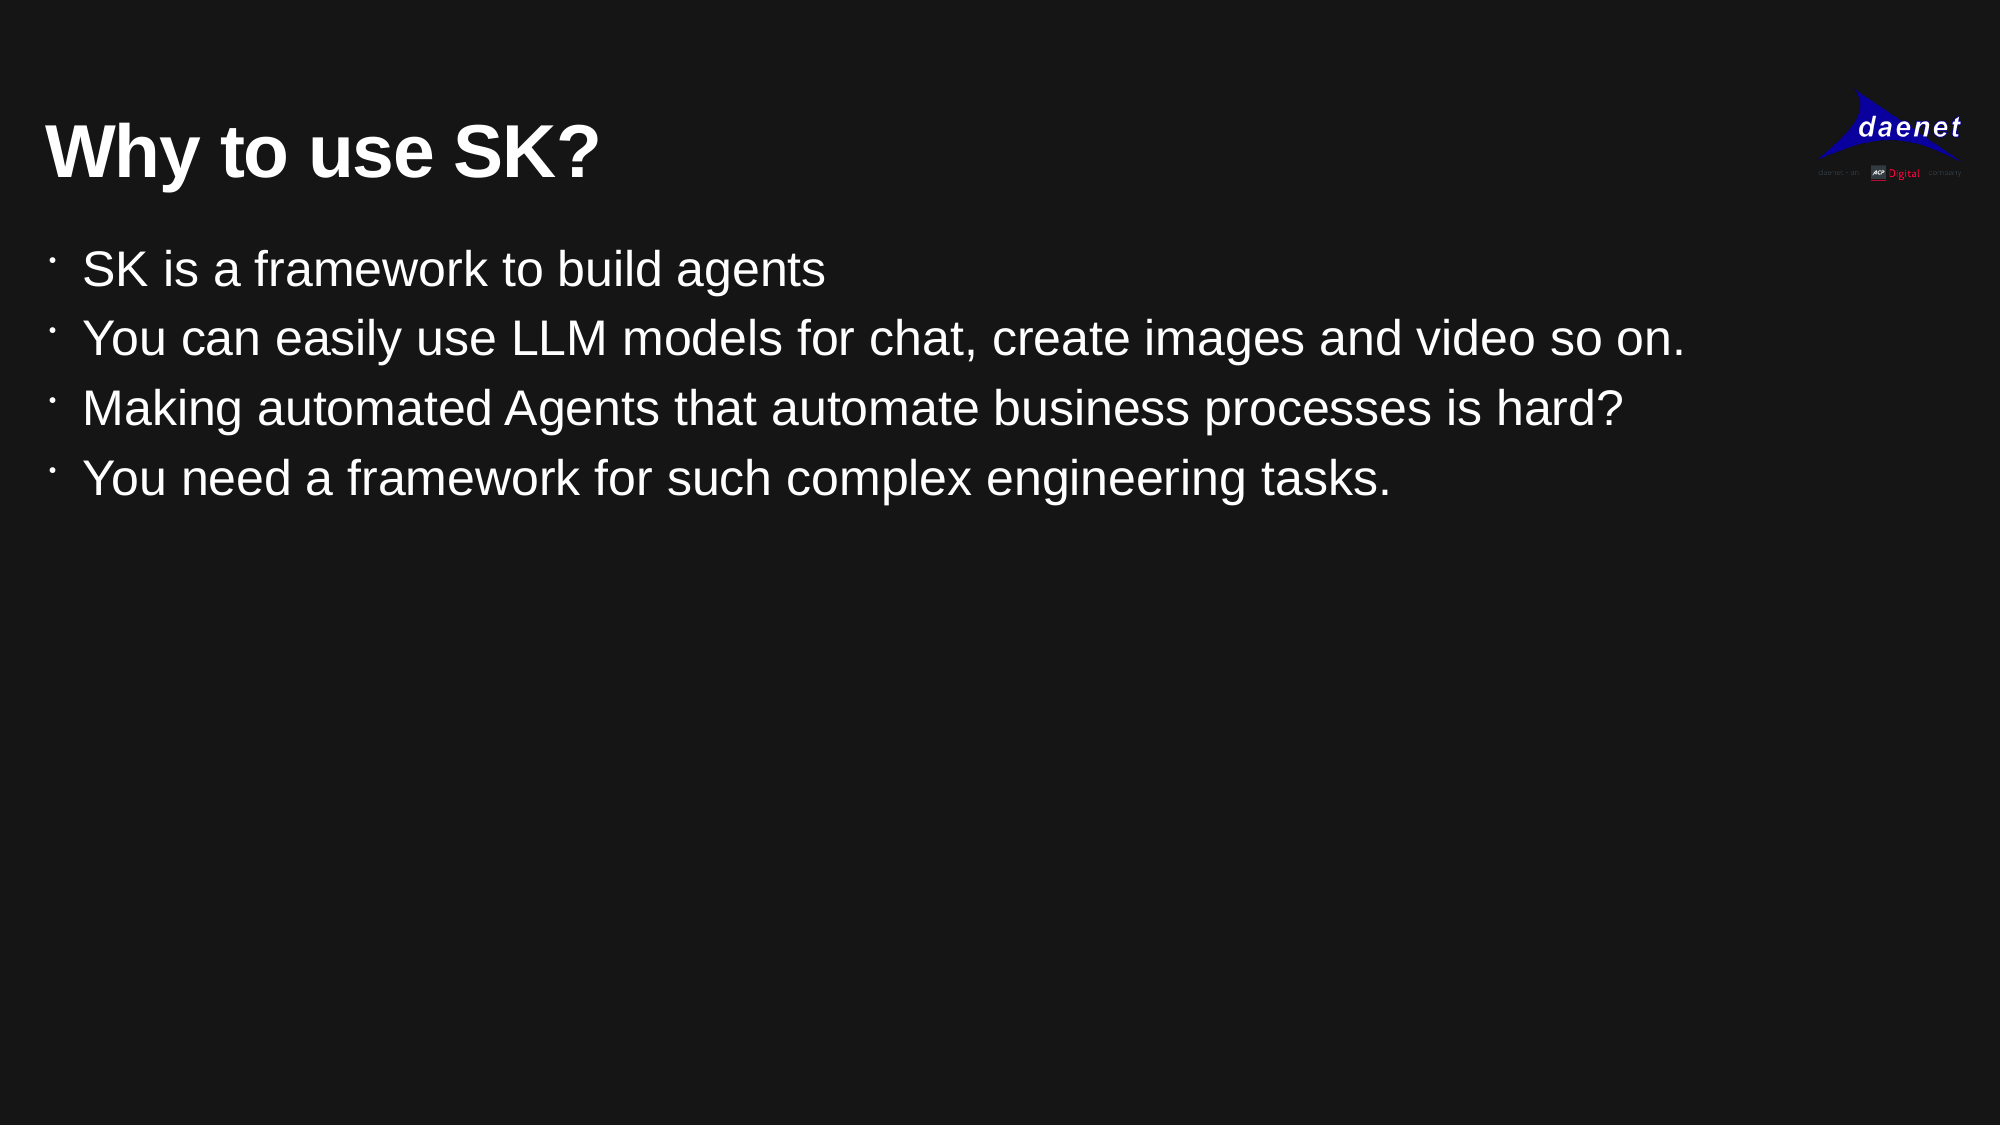

# Why to use SK?
SK is a framework to build agents
You can easily use LLM models for chat, create images and video so on.
Making automated Agents that automate business processes is hard?
You need a framework for such complex engineering tasks.